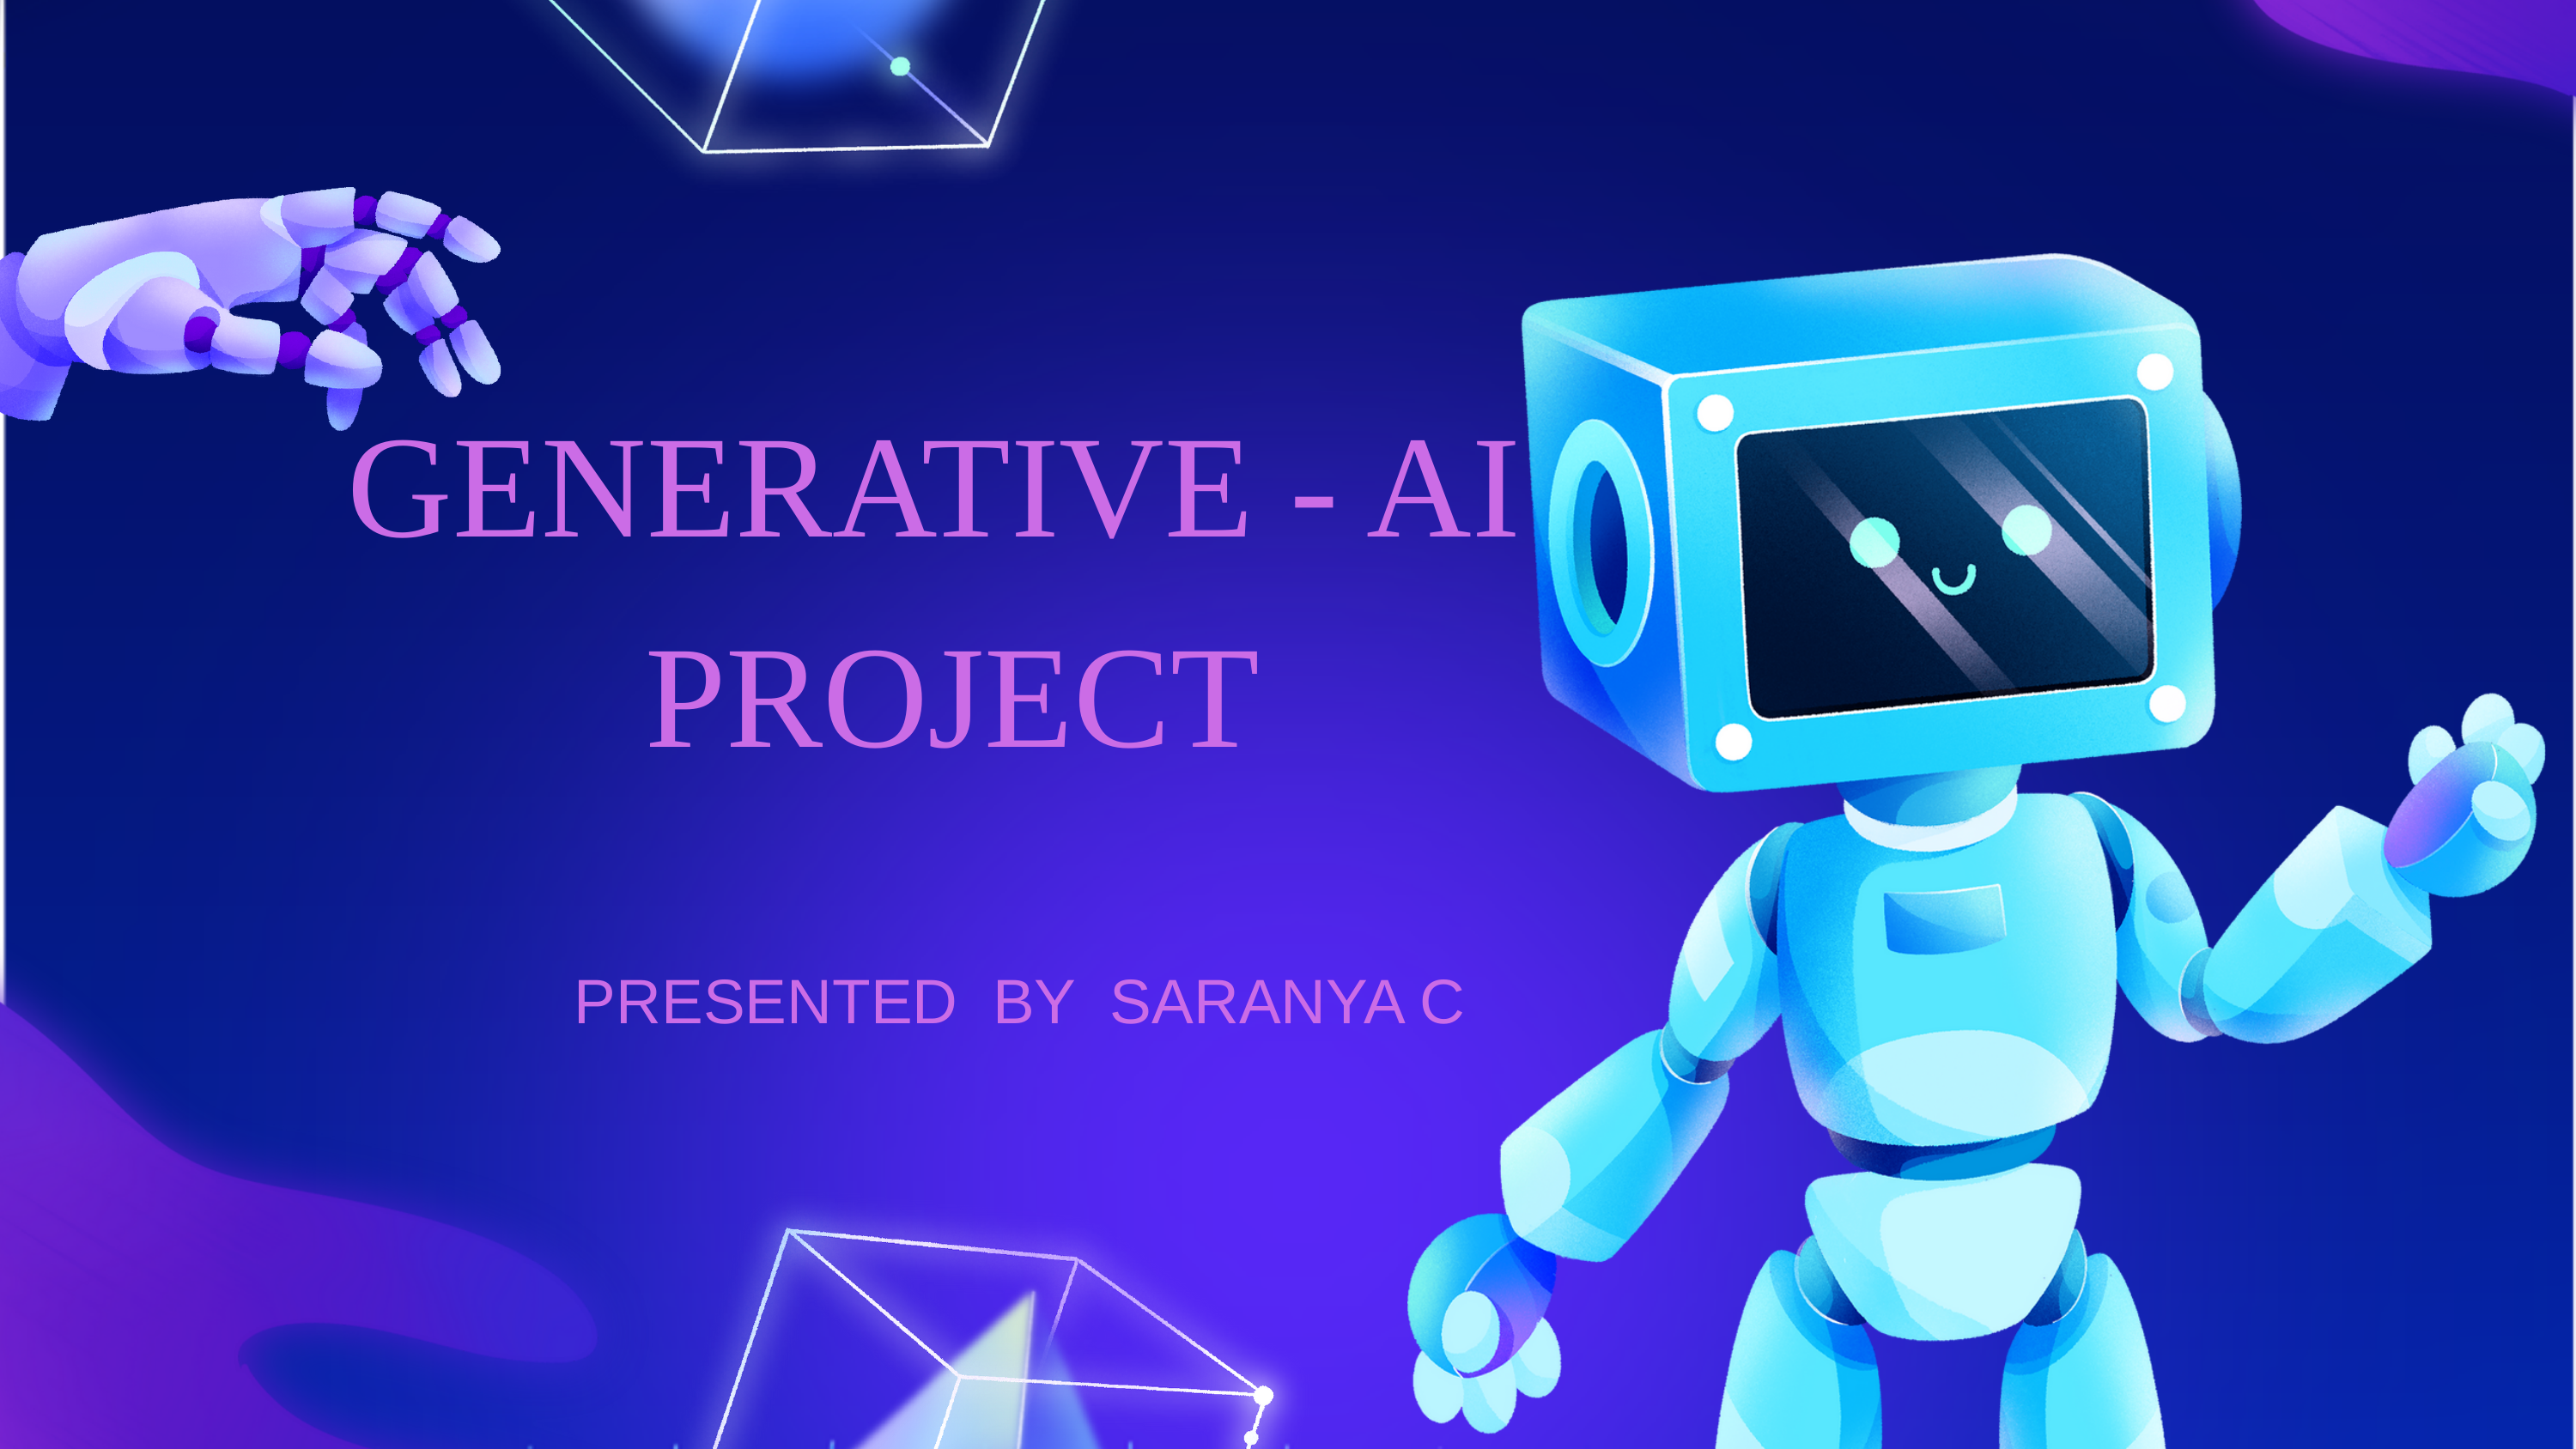

GENERATIVE - AI

PROJECT

PRESENTED  BY  SARANYA C